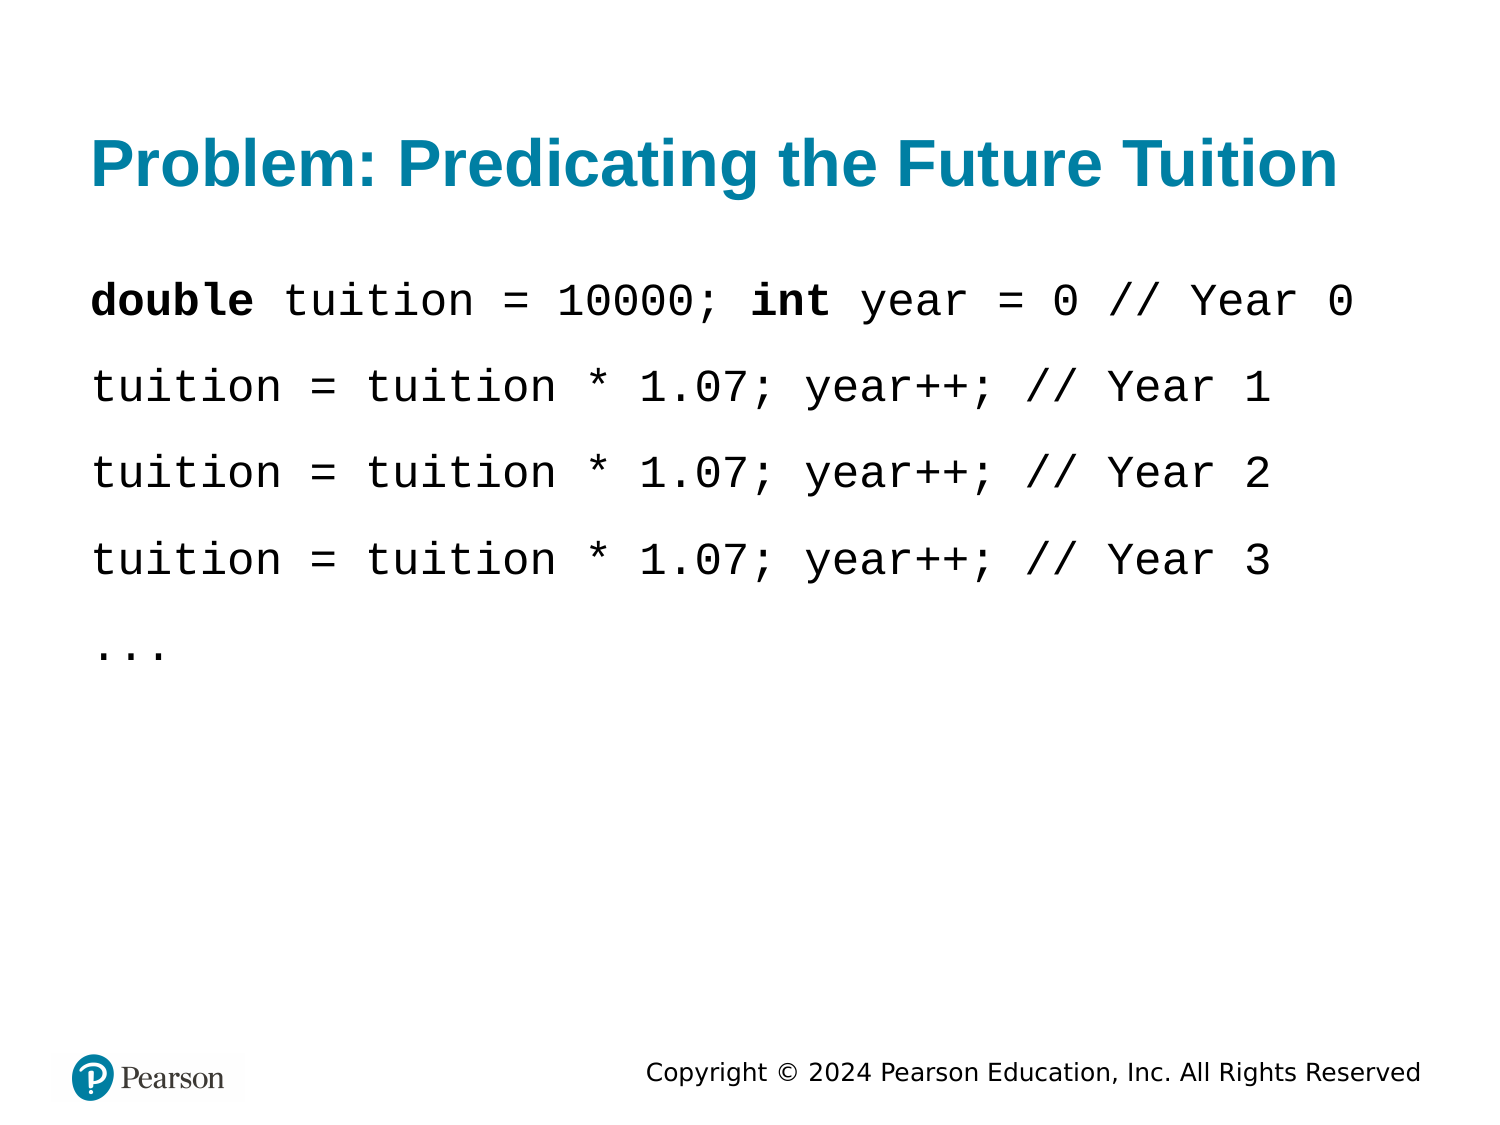

# Problem: Predicating the Future Tuition
double tuition = 10000; int year = 0 // Year 0
tuition = tuition * 1.07; year++; // Year 1
tuition = tuition * 1.07; year++; // Year 2
tuition = tuition * 1.07; year++; // Year 3
...